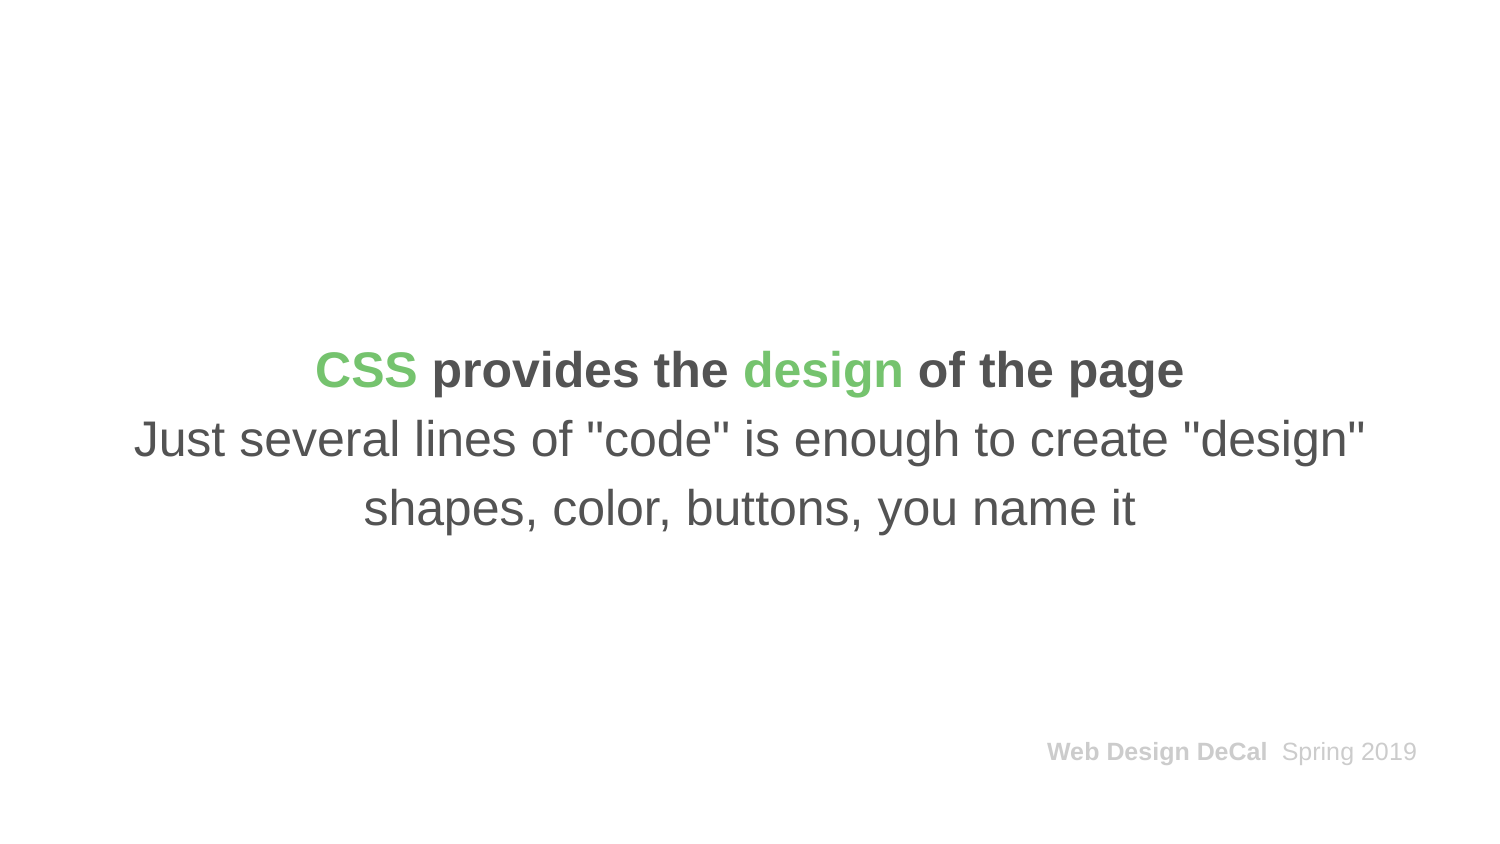

# CSS provides the design of the page
Just several lines of "code" is enough to create "design"
shapes, color, buttons, you name it